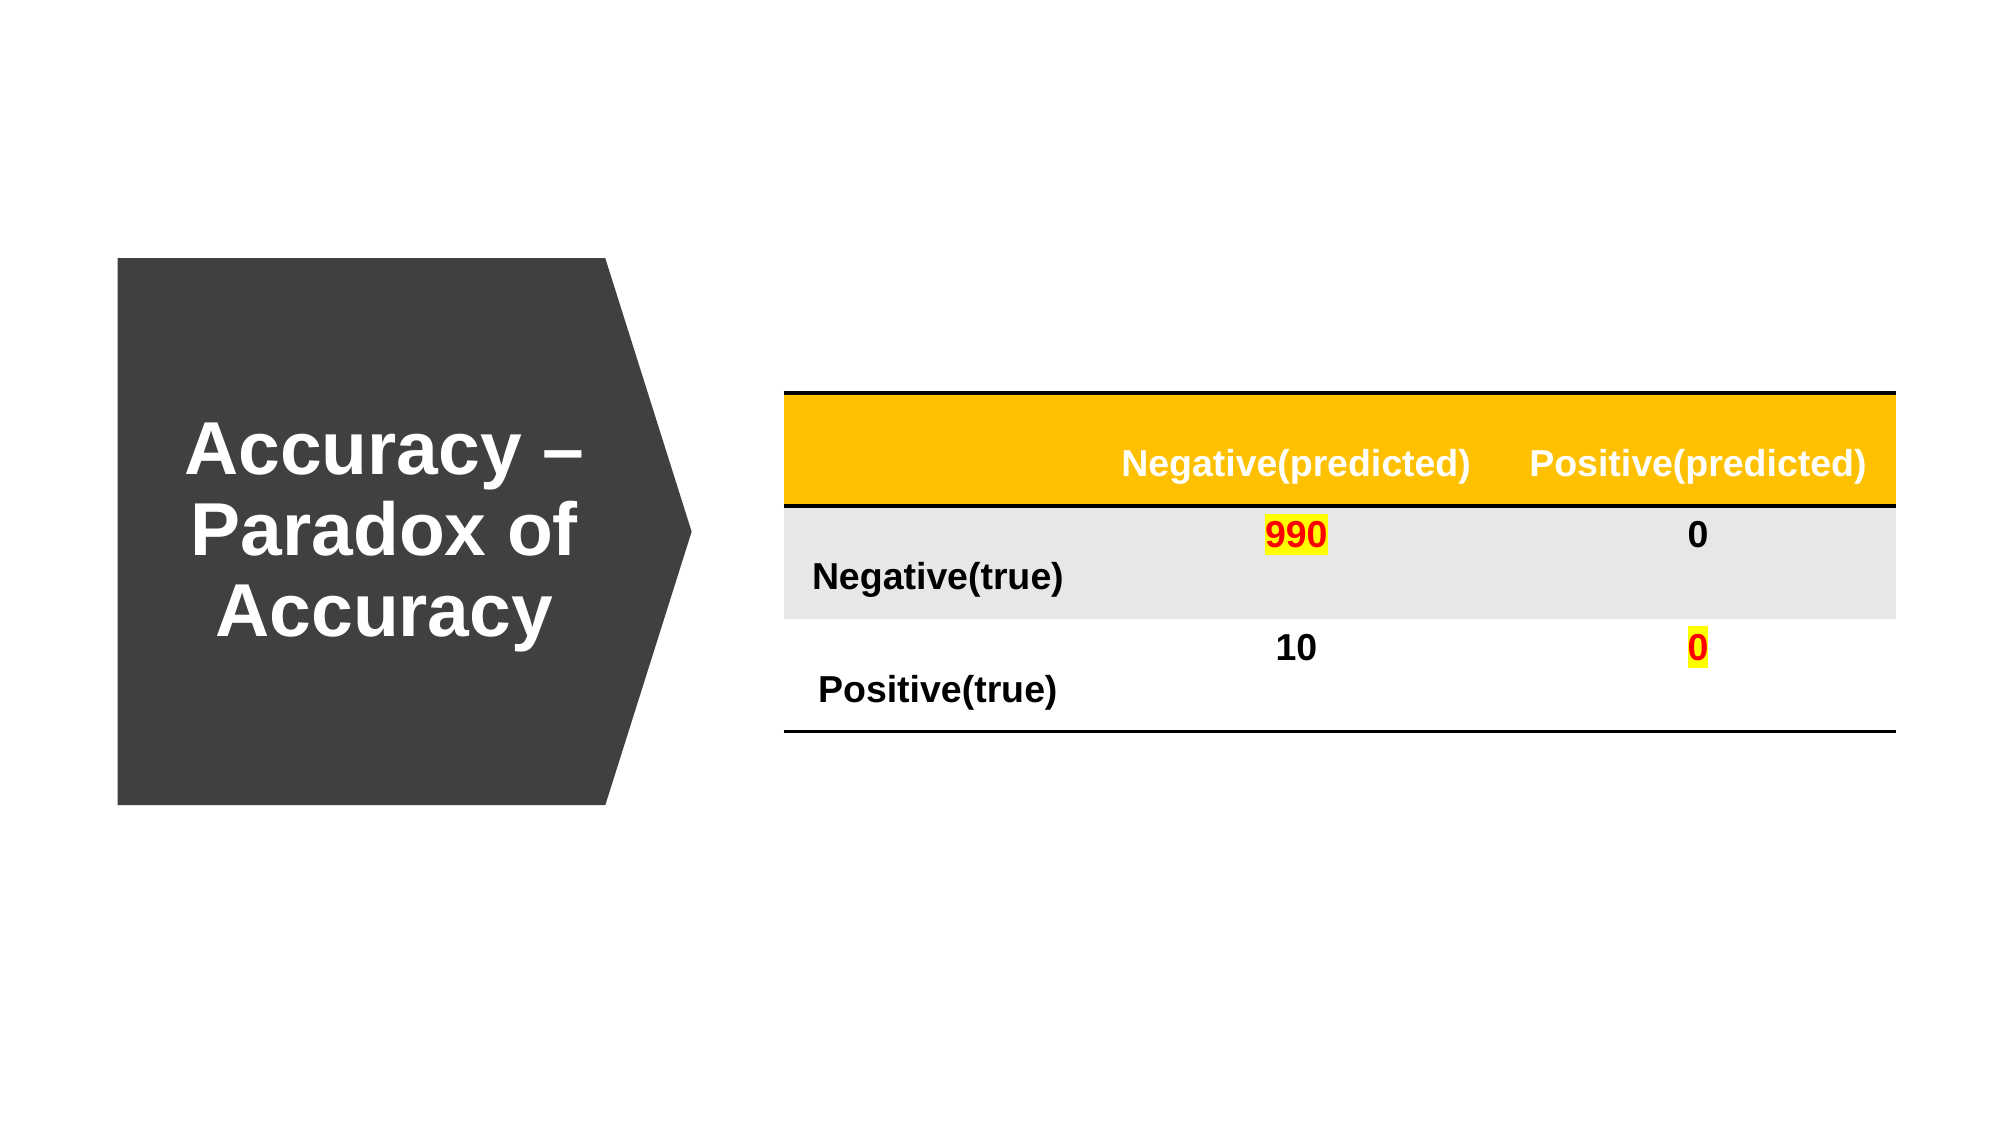

# Accuracy – Paradox of Accuracy
|  | Negative(predicted) | Positive(predicted) |
| --- | --- | --- |
| Negative(true) | 990 | 0 |
| Positive(true) | 10 | 0 |